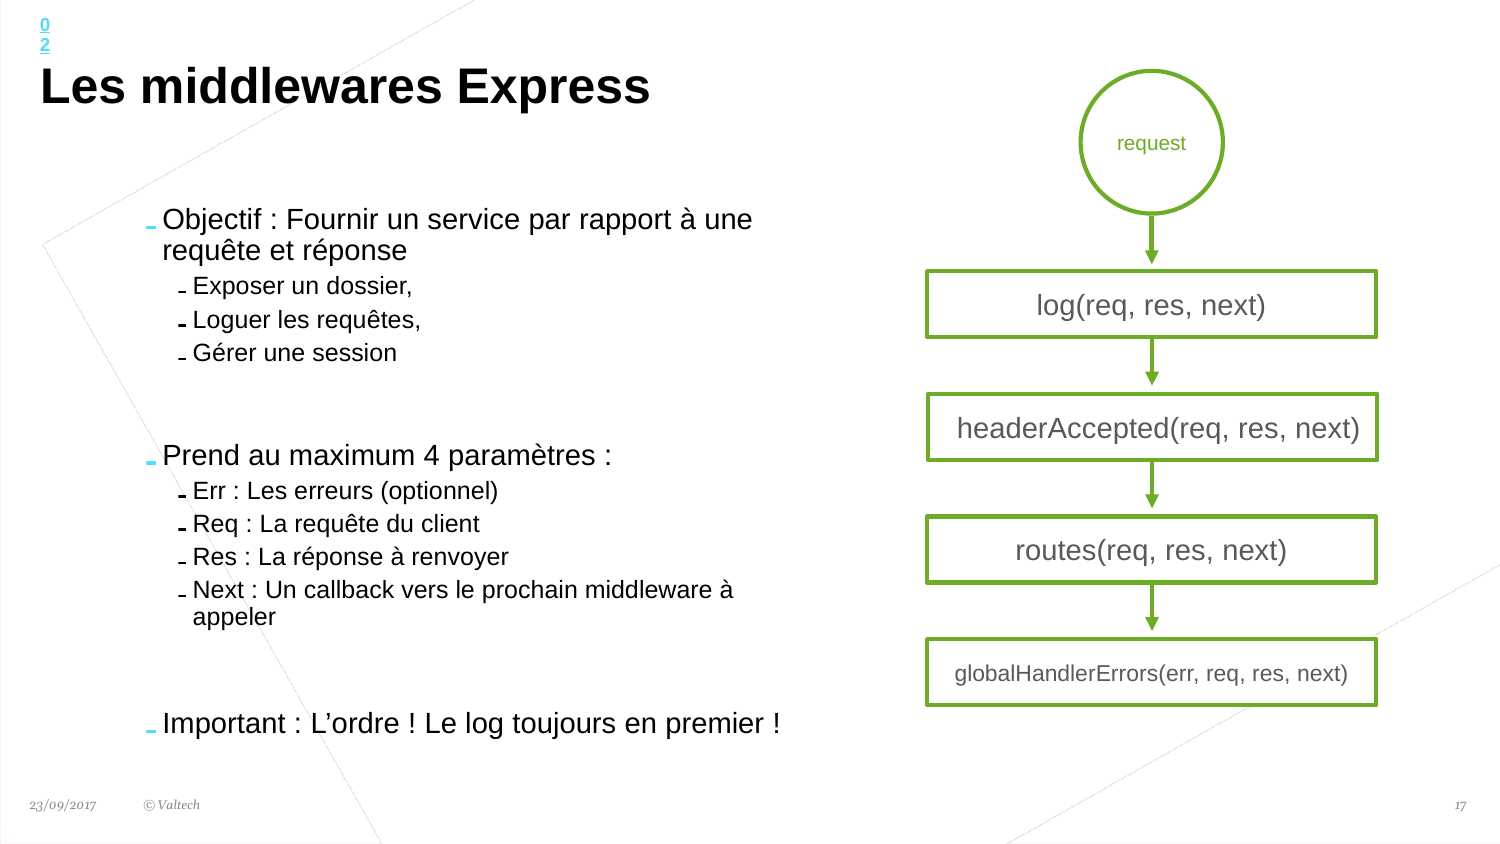

02
# Les middlewares Express
request
Objectif : Fournir un service par rapport à une requête et réponse
Exposer un dossier,
Loguer les requêtes,
Gérer une session

Prend au maximum 4 paramètres :
Err : Les erreurs (optionnel)
Req : La requête du client
Res : La réponse à renvoyer
Next : Un callback vers le prochain middleware à appeler

Important : L’ordre ! Le log toujours en premier !

log(req, res, next)

headerAccepted(req, res, next)

routes(req, res, next)

globalHandlerErrors(err, req, res, next)
23/09/2017	© Valtech
17